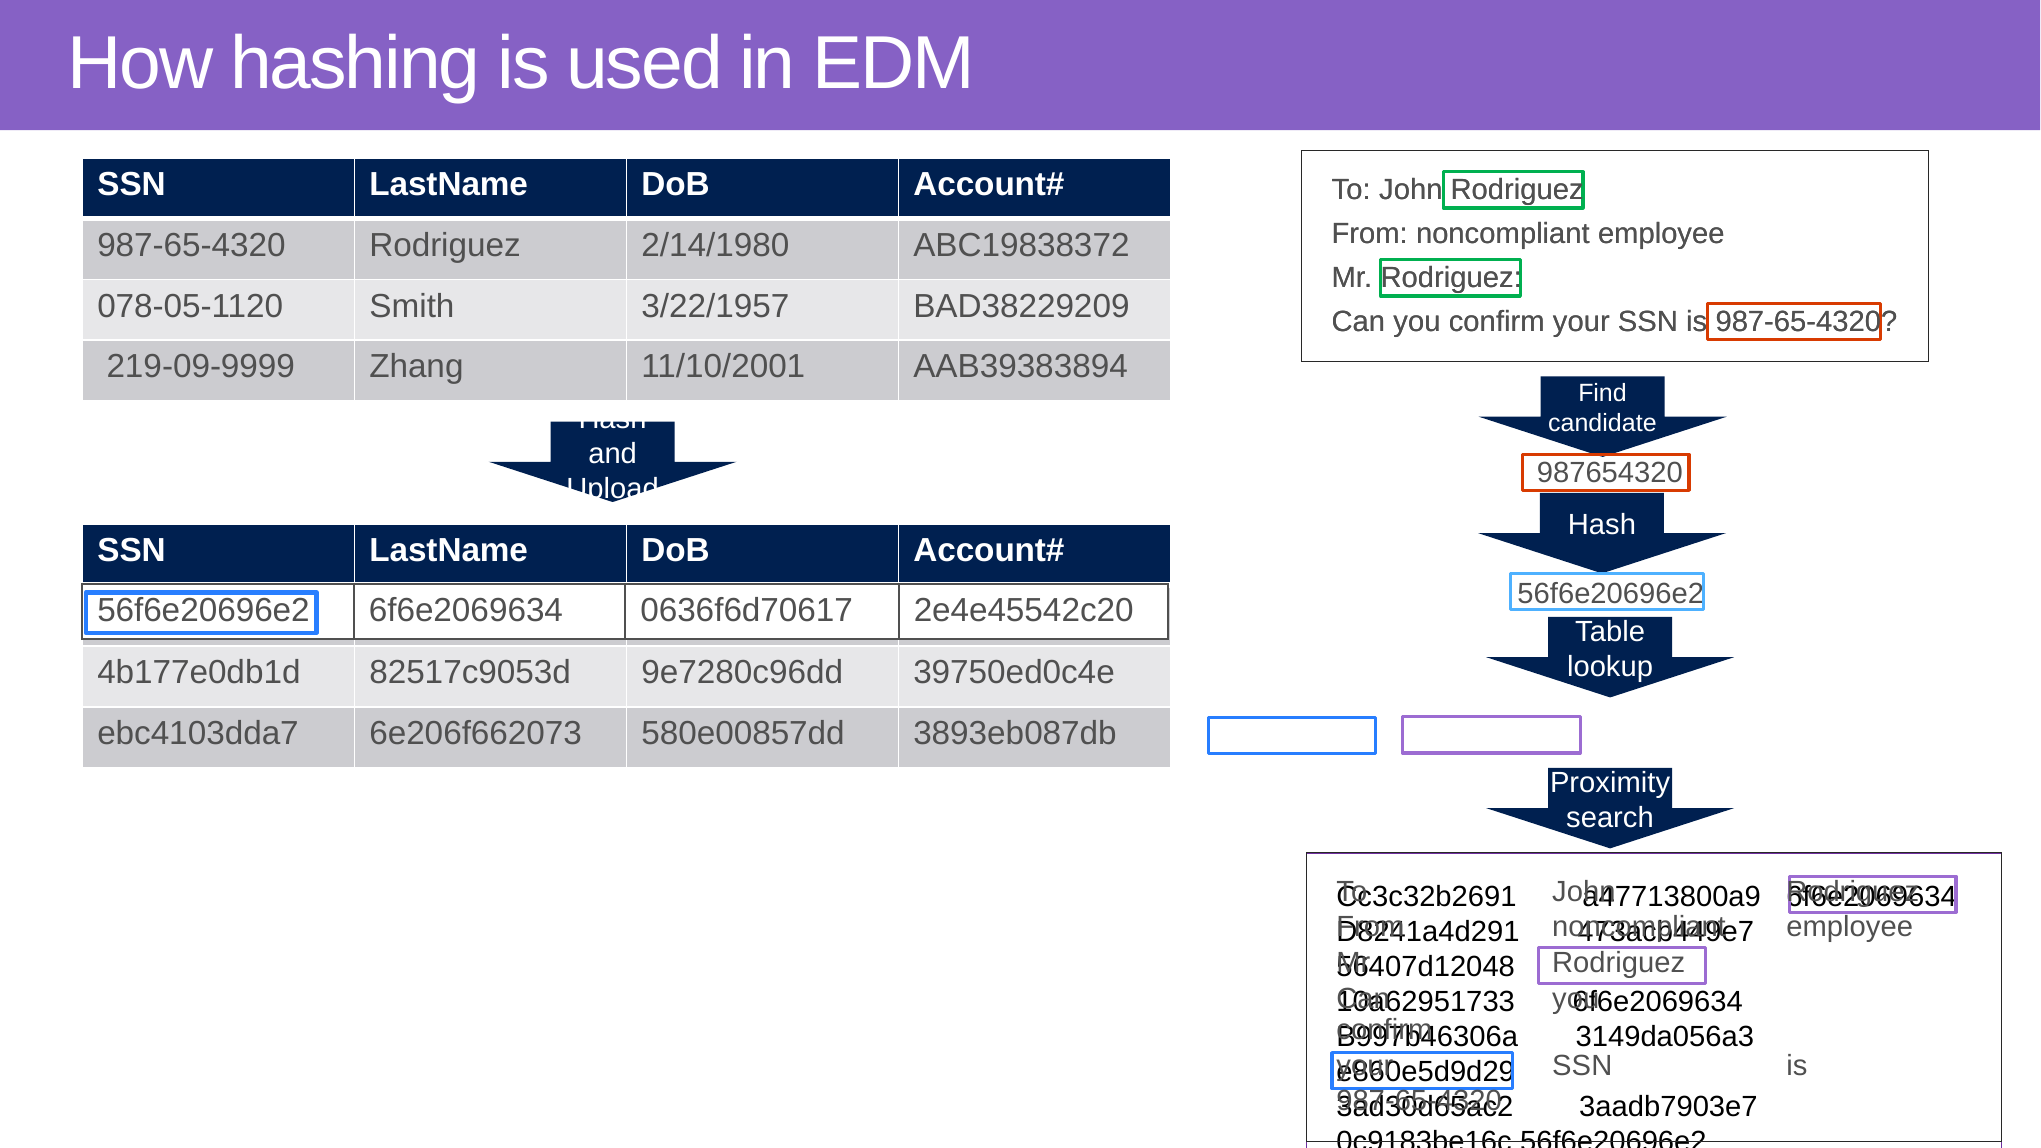

# How hashing is used in EDM
To: John Rodriguez
From: noncompliant employee
Mr. Rodriguez:
Can you confirm your SSN is 987-65-4320?
To: John Rodriguez
From: noncompliant employee
Mr. Rodriguez:
Can you confirm your SSN is 987-65-4320?
| SSN | LastName | DoB | Account# |
| --- | --- | --- | --- |
| 987-65-4320 | Rodriguez | 2/14/1980 | ABC19838372 |
| 078-05-1120 | Smith | 3/22/1957 | BAD38229209 |
| 219-09-9999 | Zhang | 11/10/2001 | AAB39383894 |

Find candidate
Hash and Upload
987654320

Hash
| SSN | LastName | DoB | Account# |
| --- | --- | --- | --- |
| 56f6e20696e2 | 6f6e2069634 | 0636f6d70617 | 2e4e45542c20 |
| 4b177e0db1d | 82517c9053d | 9e7280c96dd | 39750ed0c4e |
| ebc4103dda7 | 6e206f662073 | 580e00857dd | 3893eb087db |
56f6e20696e2

| 56f6e20696e2 | 6f6e2069634 | 0636f6d70617 | 2e4e45542c20 |
| --- | --- | --- | --- |

Table lookup

Proximity search
To	        John		Rodriguez
From	        noncompliant 	employee
Mr	        Rodriguez
Can	        you     		confirm
your   	        SSN 		is
987-65-4320
Cc3c32b2691        a47713800a9 	6f6e2069634
D8241a4d291       473acb449e7        	56407d12048
10a62951733       6f6e2069634
B997b46306a       3149da056a3        	e860e5d9d29
3ad30d65ac2        3aadb7903e7        	0c9183be16c 56f6e20696e2